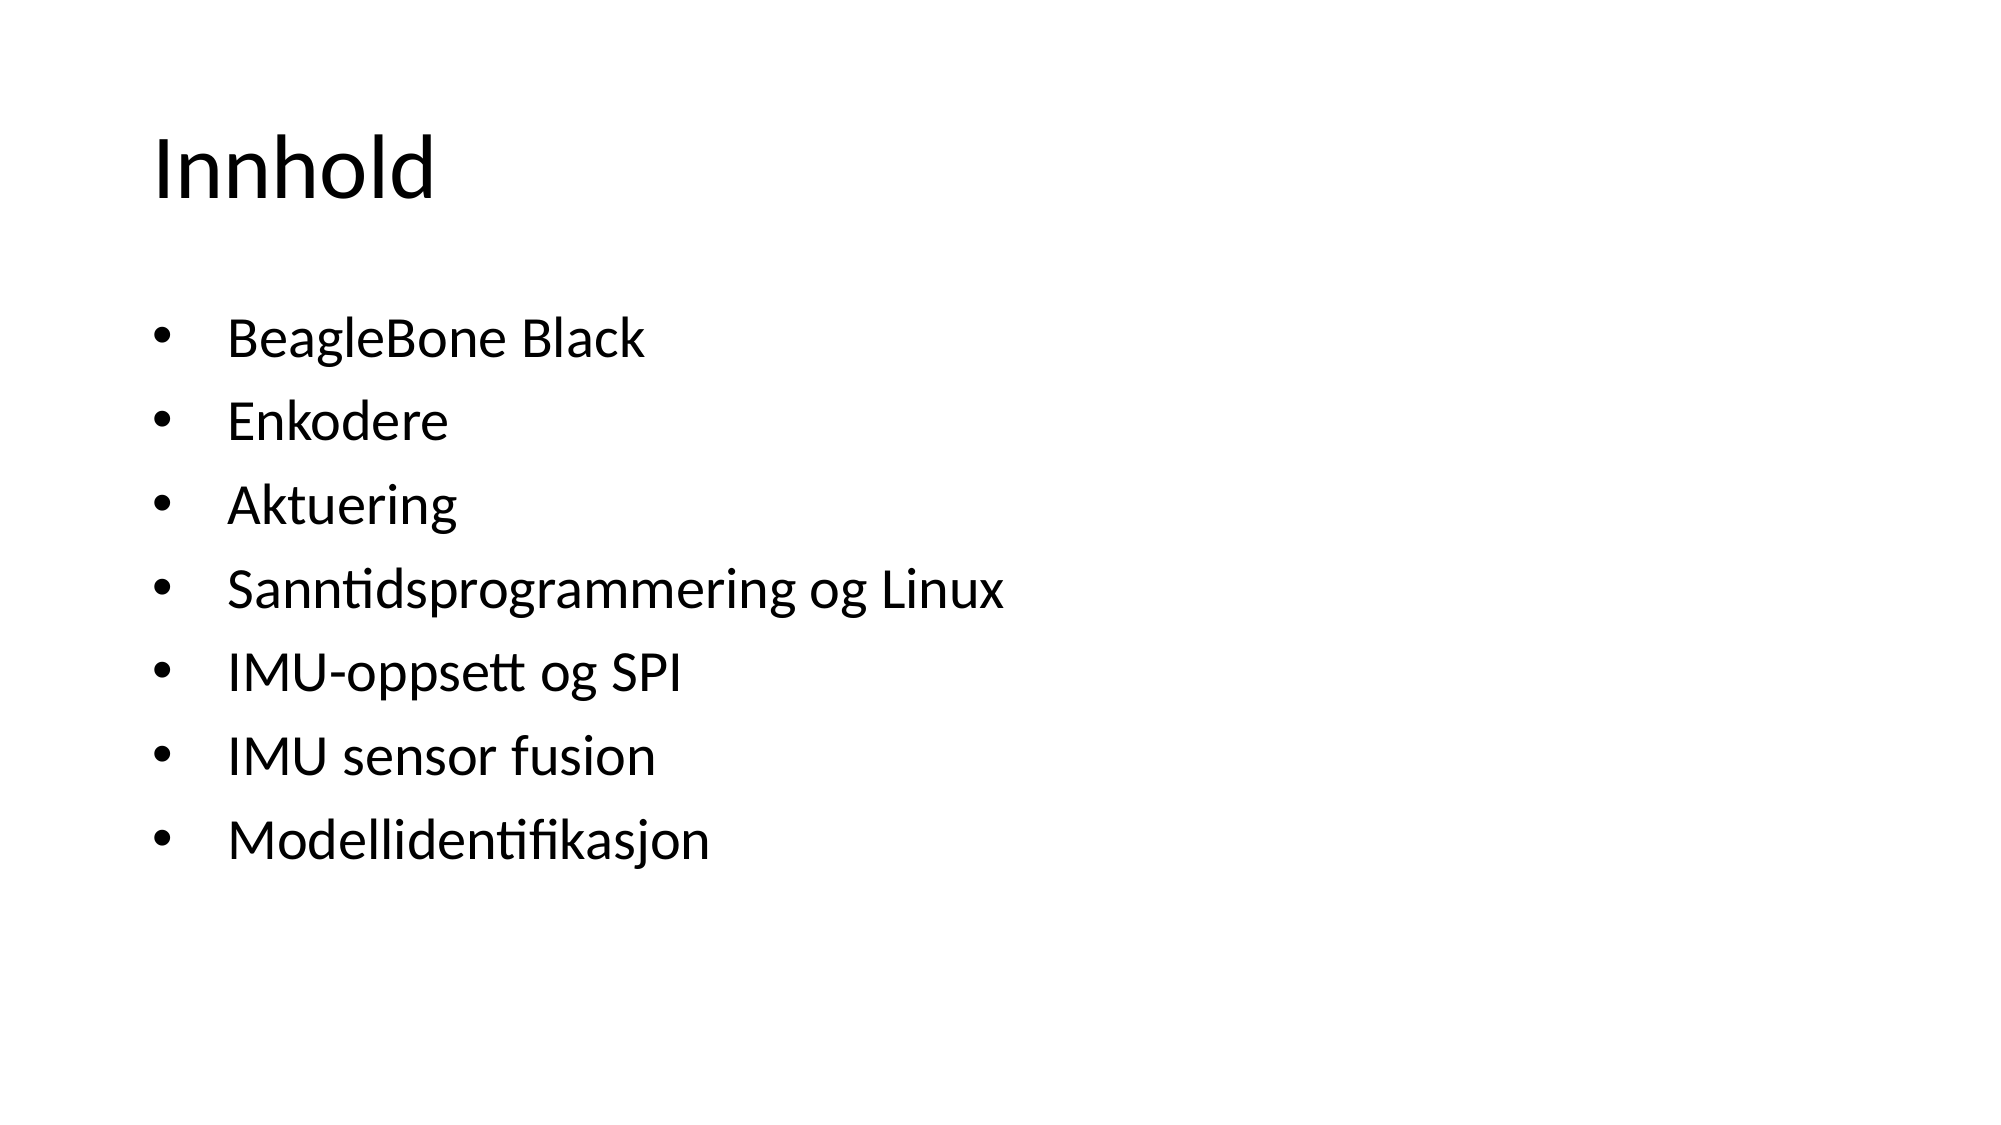

# Innhold
BeagleBone Black
Enkodere
Aktuering
Sanntidsprogrammering og Linux
IMU-oppsett og SPI
IMU sensor fusion
Modellidentifikasjon